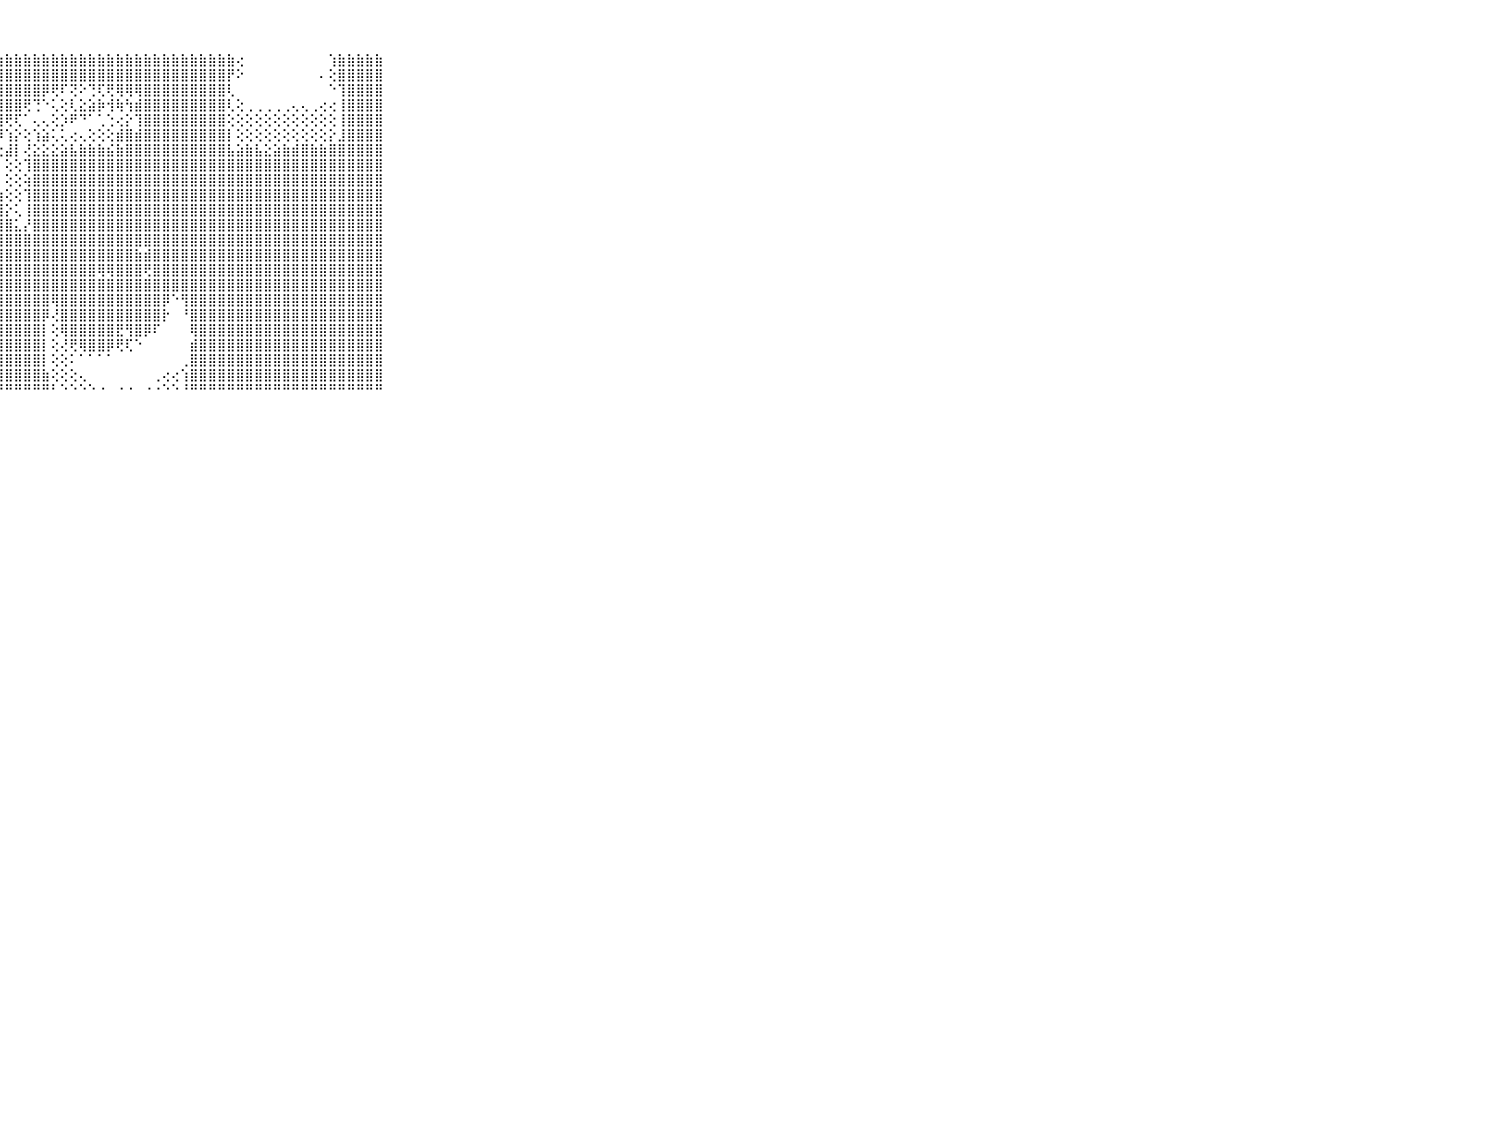

⠀⠀⠀⠀⠀⠀⠀⠀⠀⠀⠀⢰⢵⣵⣷⣷⣷⣷⣷⣷⣷⣿⣷⣷⣷⣷⣷⣷⣷⣷⣷⣷⣷⣷⣷⣷⣷⣷⣷⣷⣷⣷⣷⣷⣷⣷⣷⣷⣷⣷⣷⣷⣷⢔⠀⠀⠀⠀⠀⠀⠀⠀⠀⢱⣷⣷⣷⣷⣷⠀⠀⠀⠀⠀⠀⠀⠀⠀⠀⠀⠀
⠀⠀⠀⠀⠀⠀⠀⠀⠀⠀⠀⢾⢿⣿⣿⣿⣿⣿⣿⣿⣿⣿⣿⣿⣿⣿⣿⣿⣿⣿⣿⣿⣿⣿⣿⣿⣿⣿⣿⣿⣿⣿⣿⣿⣿⣿⣿⣿⣿⣿⣿⣿⡟⠕⠀⠀⠀⠀⠀⠀⠀⠀⠄⢕⣿⣿⣿⣿⣿⠀⠀⠀⠀⠀⠀⠀⠀⠀⠀⠀⠀
⠀⠀⠀⠀⠀⠀⠀⠀⠀⠀⠀⣵⣼⣼⣿⣿⣿⣿⣿⣿⣿⣿⣿⣿⣿⣿⣿⣿⣿⣿⣿⣿⡿⢟⠏⢝⠕⢙⢏⢟⢿⢿⢿⣿⣿⣿⣿⣿⣿⣿⣿⣿⢇⠀⠀⠀⠀⠀⠀⠀⠀⠀⠀⠑⢹⣿⣿⣿⣿⠀⠀⠀⠀⠀⠀⠀⠀⠀⠀⠀⠀
⠀⠀⠀⠀⠀⠀⠀⠀⠀⠀⠀⣿⣿⣿⣿⣿⣿⣿⣿⣿⣿⣿⣿⣿⣿⣿⣿⣿⣿⣿⢟⢙⠑⢅⢕⢇⣕⣵⡷⢺⢷⢳⣾⣿⣿⣿⣿⣿⣿⣿⣿⣿⢇⢕⢀⢀⢀⢀⢀⢄⢄⢀⢔⢔⢸⣿⣿⣿⣿⠀⠀⠀⠀⠀⠀⠀⠀⠀⠀⠀⠀
⠀⠀⠀⠀⠀⠀⠀⠀⠀⠀⠀⣿⣿⣿⣿⣿⣿⣿⣿⣿⣿⣿⣿⣿⣿⣿⣿⣿⢟⢏⠁⢄⢄⢕⡱⠟⠙⠁⢁⢑⢔⡕⢹⣿⣿⣿⣿⣿⣿⣿⣿⣿⢕⢕⢕⢕⢕⢕⢕⢕⢕⢕⢕⢕⢸⣿⣿⣿⣿⠀⠀⠀⠀⠀⠀⠀⠀⠀⠀⠀⠀
⠀⠀⠀⠀⠀⠀⠀⠀⠀⠀⠀⣿⣿⣿⣿⣿⣿⣿⣿⣿⣿⣿⣿⣿⣿⣿⣿⡿⢱⡕⢕⢱⣵⢅⢅⢔⢄⢕⢕⢕⣾⣿⣾⣿⣿⣿⣿⣿⣿⣿⣿⣿⡇⢕⢕⢕⢕⢕⢕⢕⢕⢕⢕⡕⣸⣿⣿⣿⣿⠀⠀⠀⠀⠀⠀⠀⠀⠀⠀⠀⠀
⠀⠀⠀⠀⠀⠀⠀⠀⠀⠀⠀⣿⣿⣿⣿⣿⣿⣿⣿⣿⣿⣿⣿⣿⣿⣿⣿⢕⣼⡇⢜⣕⣕⣕⣵⣧⣷⣷⣷⣮⣷⣿⣿⣿⣿⣿⣿⣿⣿⣿⣿⣿⣧⣵⣷⣧⣕⣵⣷⣾⣿⣷⣷⣿⣿⣿⣿⣿⣿⠀⠀⠀⠀⠀⠀⠀⠀⠀⠀⠀⠀
⠀⠀⠀⠀⠀⠀⠀⠀⠀⠀⠀⣿⣿⣿⣿⣿⣿⣿⣿⣿⣿⣿⣿⣿⣿⣿⣿⡇⢕⢕⢹⣿⣿⣿⣿⣿⣿⣿⣿⣿⣿⣿⣿⣿⣿⣿⣿⣿⣿⣿⣿⣿⣿⣿⣿⣿⣿⣿⣿⣿⣿⣿⣿⣿⣿⣿⣿⣿⣿⠀⠀⠀⠀⠀⠀⠀⠀⠀⠀⠀⠀
⠀⠀⠀⠀⠀⠀⠀⠀⠀⠀⠀⣿⣿⣿⣿⣿⣿⣿⣿⣿⣿⣿⣿⣿⣿⣿⣿⡇⢕⢕⢵⣿⣿⣿⣿⣿⣿⣿⣿⣿⣿⣿⣿⣿⣿⣿⣿⣿⣿⣿⣿⣿⣿⣿⣿⣿⣿⣿⣿⣿⣿⣿⣿⣿⣿⣿⣿⣿⣿⠀⠀⠀⠀⠀⠀⠀⠀⠀⠀⠀⠀
⠀⠀⠀⠀⠀⠀⠀⠀⠀⠀⠀⣿⣿⣿⣿⣿⣿⣿⣿⣿⣿⣿⣿⣿⣿⣿⣿⣷⢕⢕⢹⣿⣿⣿⣿⣿⣿⣿⣿⣿⣿⣿⣿⣿⣿⣿⣿⣿⣿⣿⣿⣿⣿⣿⣿⣿⣿⣿⣿⣿⣿⣿⣿⣿⣿⣿⣿⣿⣿⠀⠀⠀⠀⠀⠀⠀⠀⠀⠀⠀⠀
⠀⠀⠀⠀⠀⠀⠀⠀⠀⠀⠀⣿⣿⣿⣿⣿⣿⣿⣿⣿⣿⣿⣏⣿⣿⣿⣿⣿⡕⢅⢸⣿⣿⣿⣿⣿⣿⣿⣿⣿⣿⣿⣿⣿⣿⣿⣿⣿⣿⣿⣿⣿⣿⣿⣿⣿⣿⣿⣿⣿⣿⣿⣿⣿⣿⣿⣿⣿⣿⠀⠀⠀⠀⠀⠀⠀⠀⠀⠀⠀⠀
⠀⠀⠀⠀⠀⠀⠀⠀⠀⠀⠀⣿⣿⣿⣿⣿⣿⣿⣿⣿⣿⣿⣿⣿⣿⣿⣿⣿⣿⣅⡜⣿⣿⣿⣿⣿⣿⣿⣿⣿⣿⣿⣿⣿⣿⣿⣿⣿⣿⣿⣿⣿⣿⣿⣿⣿⣿⣿⣿⣿⣿⣿⣿⣿⣿⣿⣿⣿⣿⠀⠀⠀⠀⠀⠀⠀⠀⠀⠀⠀⠀
⠀⠀⠀⠀⠀⠀⠀⠀⠀⠀⠀⣿⣿⣿⣿⣿⣿⣿⣿⣿⣿⣿⣿⣿⣿⣿⣿⣿⣿⣿⣿⣿⣿⣿⣿⣿⣿⣿⣿⣿⣿⣿⣿⣿⣿⣿⣿⣿⣿⣿⣿⣿⣿⣿⣿⣿⣿⣿⣿⣿⣿⣿⣿⣿⣿⣿⣿⣿⣿⠀⠀⠀⠀⠀⠀⠀⠀⠀⠀⠀⠀
⠀⠀⠀⠀⠀⠀⠀⠀⠀⠀⠀⣿⣿⣿⣿⣿⣿⣿⣿⣿⣿⣿⣿⣿⣿⣿⣿⣿⣿⣿⣿⣿⣿⣿⣿⣿⣿⣿⣿⣿⣿⣿⣷⣾⣿⣿⣿⣿⣿⣿⣿⣿⣿⣿⣿⣿⣿⣿⣿⣿⣿⣿⣿⣿⣿⣿⣿⣿⣿⠀⠀⠀⠀⠀⠀⠀⠀⠀⠀⠀⠀
⠀⠀⠀⠀⠀⠀⠀⠀⠀⠀⠀⣿⣿⣿⣿⣿⣿⣿⣿⣿⣿⣿⣿⣿⣿⣿⣿⣿⣿⣿⣿⣿⣿⣿⣿⣿⣿⣿⢿⢿⣿⣿⣿⢟⣿⣿⣿⣿⣿⣿⣿⣿⣿⣿⣿⣿⣿⣿⣿⣿⣿⣿⣿⣿⣿⣿⣿⣿⣿⠀⠀⠀⠀⠀⠀⠀⠀⠀⠀⠀⠀
⠀⠀⠀⠀⠀⠀⠀⠀⠀⠀⠀⣿⣿⣿⣿⣿⣿⣿⣿⣿⣿⣿⣿⣿⣿⣿⣿⣿⣿⣿⣿⣿⣿⣿⣿⣿⣿⣿⣿⣿⣿⣿⣿⣿⣿⣿⣿⣿⣿⣿⣿⣿⣿⣿⣿⣿⣿⣿⣿⣿⣿⣿⣿⣿⣿⣿⣿⣿⣿⠀⠀⠀⠀⠀⠀⠀⠀⠀⠀⠀⠀
⠀⠀⠀⠀⠀⠀⠀⠀⠀⠀⠀⣿⣿⣿⣿⣿⣿⣿⣿⣿⣿⣿⣿⣿⣿⣿⣿⣿⣿⣿⣿⣿⣿⢿⣿⣿⣿⣿⣿⣿⣿⣿⣿⣿⣿⡿⠑⢻⣿⣿⣿⣿⣿⣿⣿⣿⣿⣿⣿⣿⣿⣿⣿⣿⣿⣿⣿⣿⣿⠀⠀⠀⠀⠀⠀⠀⠀⠀⠀⠀⠀
⠀⠀⠀⠀⠀⠀⠀⠀⠀⠀⠀⣿⣿⣿⣿⣿⣿⣿⣿⣿⣿⣿⣿⣿⣿⣿⣿⣿⣿⣿⣿⣿⡿⢜⣿⣿⣿⣿⣿⣿⣿⣿⣿⣿⣿⡗⠀⠘⣿⣿⣿⣿⣿⣿⣿⣿⣿⣿⣿⣿⣿⣿⣿⣿⣿⣿⣿⣿⣿⠀⠀⠀⠀⠀⠀⠀⠀⠀⠀⠀⠀
⠀⠀⠀⠀⠀⠀⠀⠀⠀⠀⠀⣿⣿⣿⣿⣿⣿⣿⣿⣿⣿⣿⣿⣿⣿⣿⣿⣿⣿⣿⣿⣿⡇⢕⢿⣿⣿⣿⣿⣿⣟⢻⣿⡿⠏⠀⠀⠀⢿⣿⣿⣿⣿⣿⣿⣿⣿⣿⣿⣿⣿⣿⣿⣿⣿⣿⣿⣿⣿⠀⠀⠀⠀⠀⠀⠀⠀⠀⠀⠀⠀
⠀⠀⠀⠀⠀⠀⠀⠀⠀⠀⠀⣿⣿⣿⣿⣿⣿⣿⣿⣿⣿⣿⣿⣿⣿⣿⣿⣿⣿⣿⣿⣿⡇⢕⢜⢟⢿⣿⣿⡿⢟⢏⠑⠀⠀⠀⠀⠀⣾⣿⣿⣿⣿⣿⣿⣿⣿⣿⣿⣿⣿⣿⣿⣿⣿⣿⣿⣿⣿⠀⠀⠀⠀⠀⠀⠀⠀⠀⠀⠀⠀
⠀⠀⠀⠀⠀⠀⠀⠀⠀⠀⠀⣿⣿⣿⣿⣿⣿⣿⣿⣿⣿⣿⣿⣿⣿⣿⣿⣿⣿⣿⣿⣿⡇⢕⢕⠅⠁⠁⠁⠁⠀⠀⠀⠀⠀⠀⠀⢀⣿⣿⣿⣿⣿⣿⣿⣿⣿⣿⣿⣿⣿⣿⣿⣿⣿⣿⣿⣿⣿⠀⠀⠀⠀⠀⠀⠀⠀⠀⠀⠀⠀
⠀⠀⠀⠀⠀⠀⠀⠀⠀⠀⠀⣿⣿⣿⣿⣿⣿⣿⣿⣿⣿⣿⣿⣿⣿⣿⣿⣿⣿⣿⣿⣿⣷⢕⢕⢕⢄⠀⠀⠀⠀⠀⠀⠀⢀⢔⢔⢱⣿⣿⣿⣿⣿⣿⣿⣿⣿⣿⣿⣿⣿⣿⣿⣿⣿⣿⣿⣿⣿⠀⠀⠀⠀⠀⠀⠀⠀⠀⠀⠀⠀
⠀⠀⠀⠀⠀⠀⠀⠀⠀⠀⠀⠛⠛⠛⠛⠛⠛⠛⠛⠛⠛⠛⠛⠛⠛⠛⠛⠛⠛⠛⠛⠛⠛⠃⠑⠑⠑⠑⠐⠀⠐⠐⠀⠐⠐⠑⠑⠘⠛⠛⠛⠛⠛⠛⠛⠛⠛⠛⠛⠛⠛⠛⠛⠛⠛⠛⠛⠛⠛⠀⠀⠀⠀⠀⠀⠀⠀⠀⠀⠀⠀